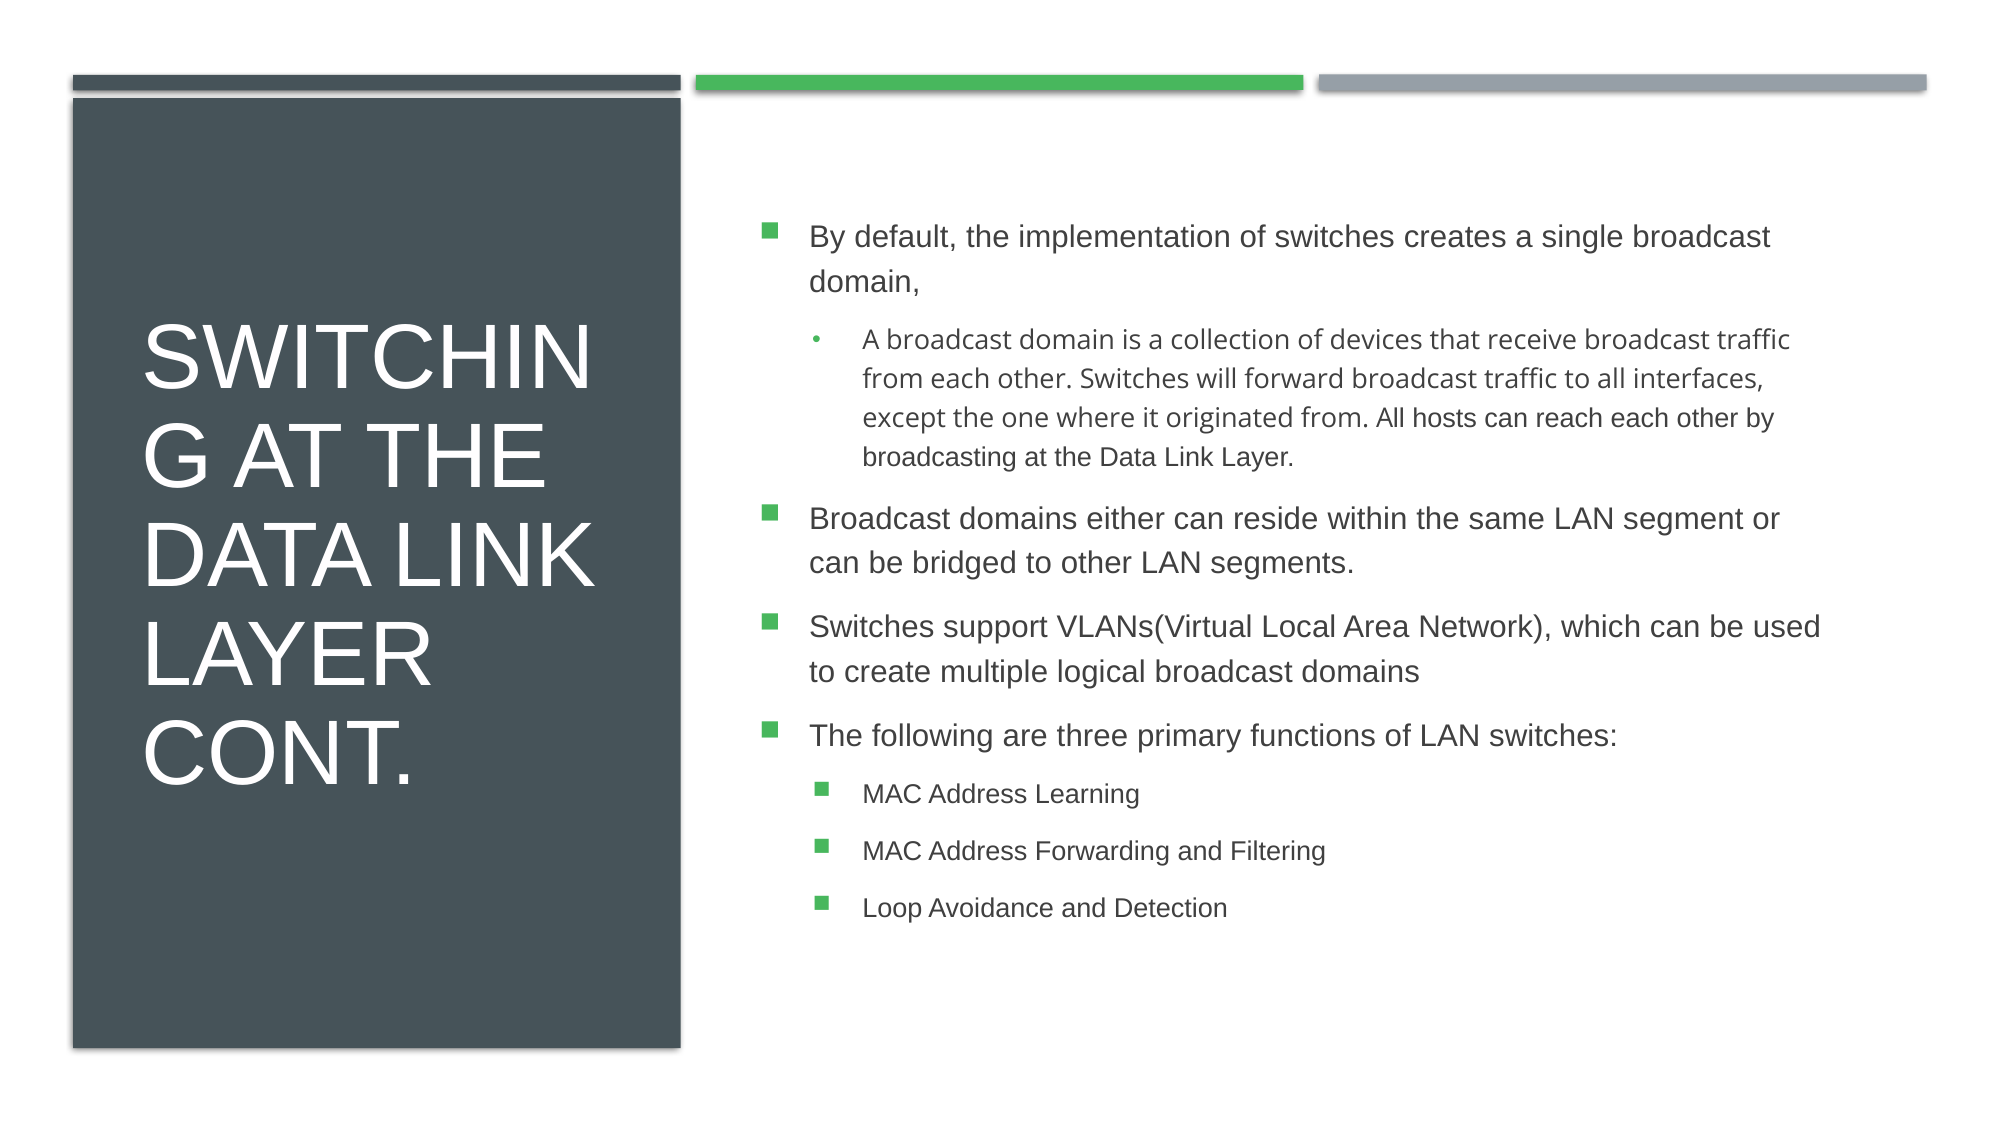

# Switching at the Data Link Layer cont.
By default, the implementation of switches creates a single broadcast domain,
A broadcast domain is a collection of devices that receive broadcast traffic from each other. Switches will forward broadcast traffic to all interfaces, except the one where it originated from. All hosts can reach each other by broadcasting at the Data Link Layer.
Broadcast domains either can reside within the same LAN segment or can be bridged to other LAN segments.
Switches support VLANs(Virtual Local Area Network), which can be used to create multiple logical broadcast domains
The following are three primary functions of LAN switches:
MAC Address Learning
MAC Address Forwarding and Filtering
Loop Avoidance and Detection